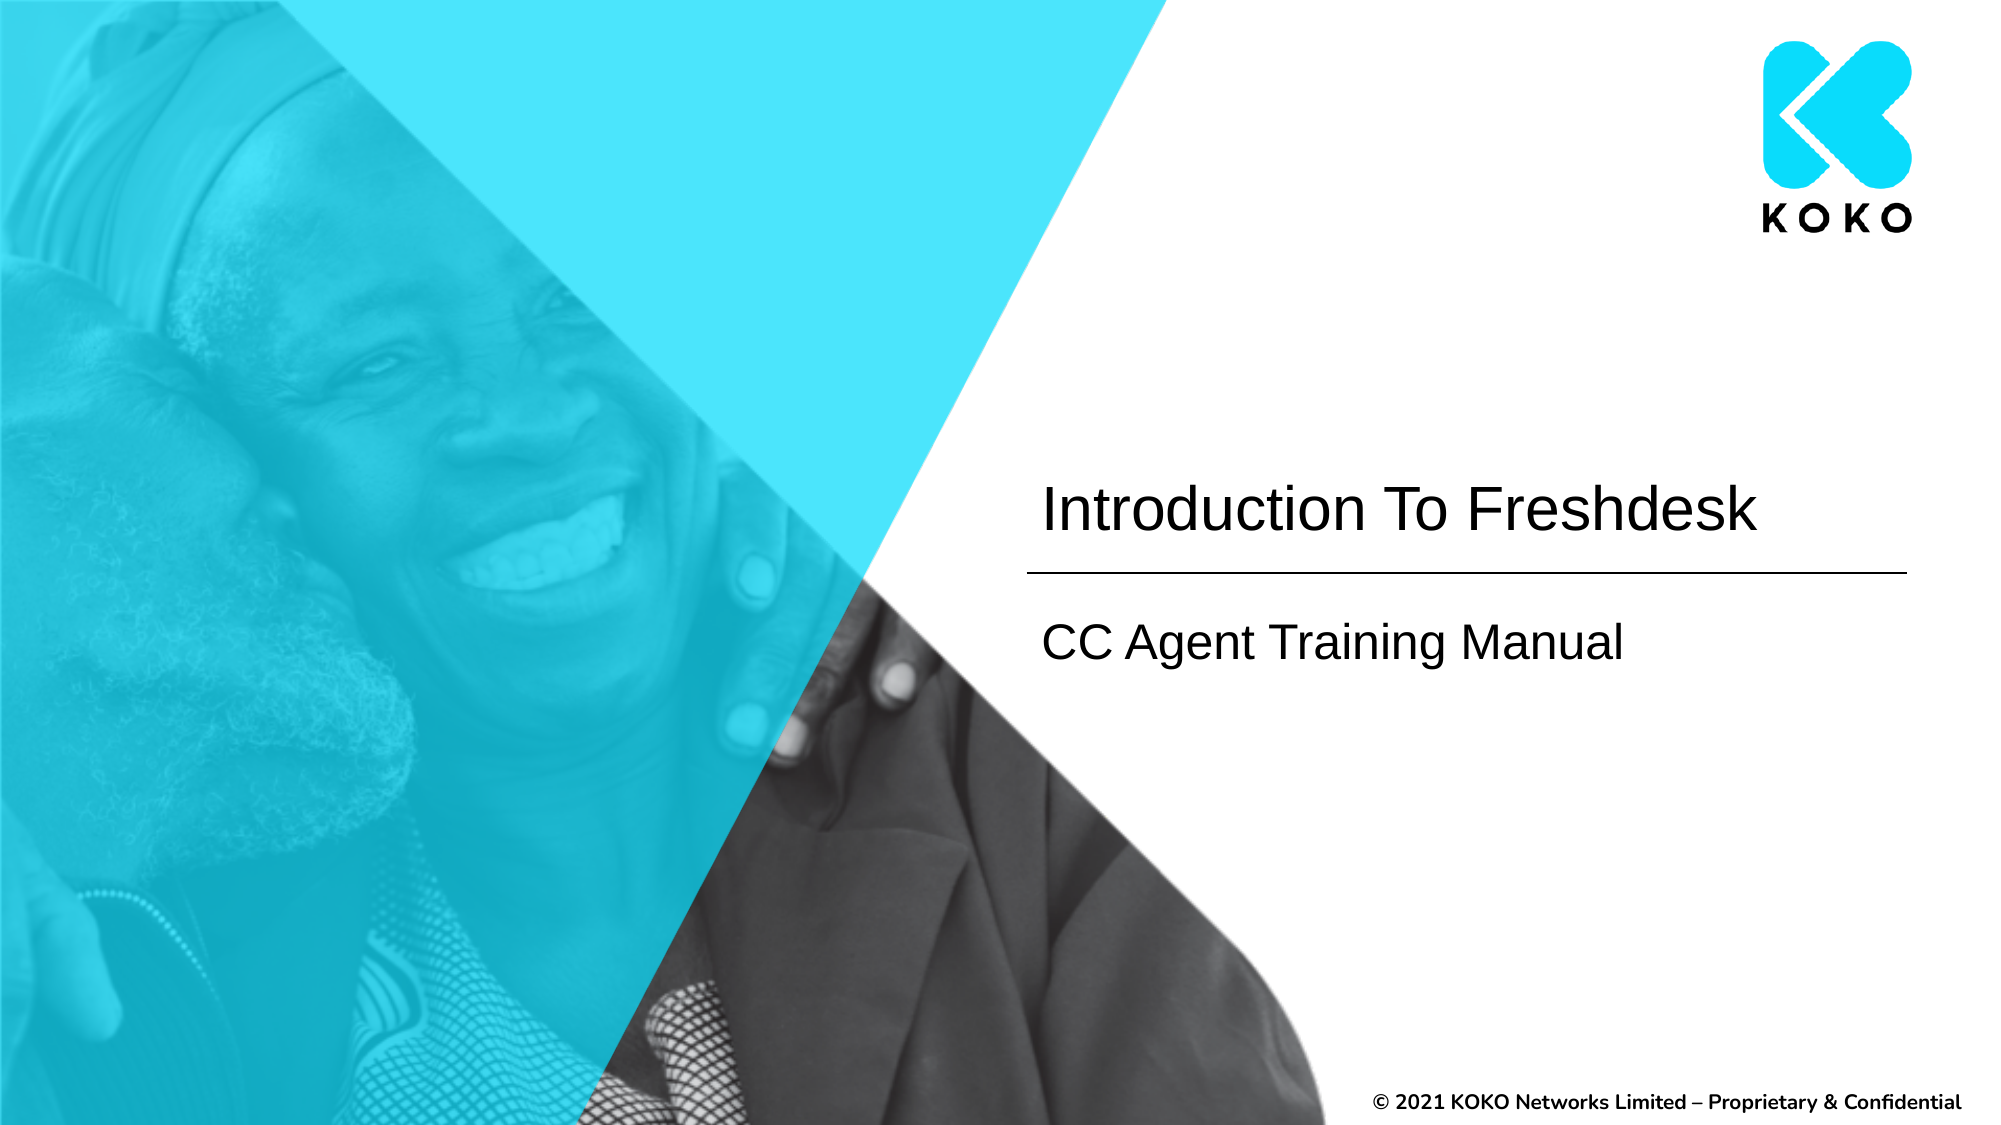

# Introduction To Freshdesk
CC Agent Training Manual